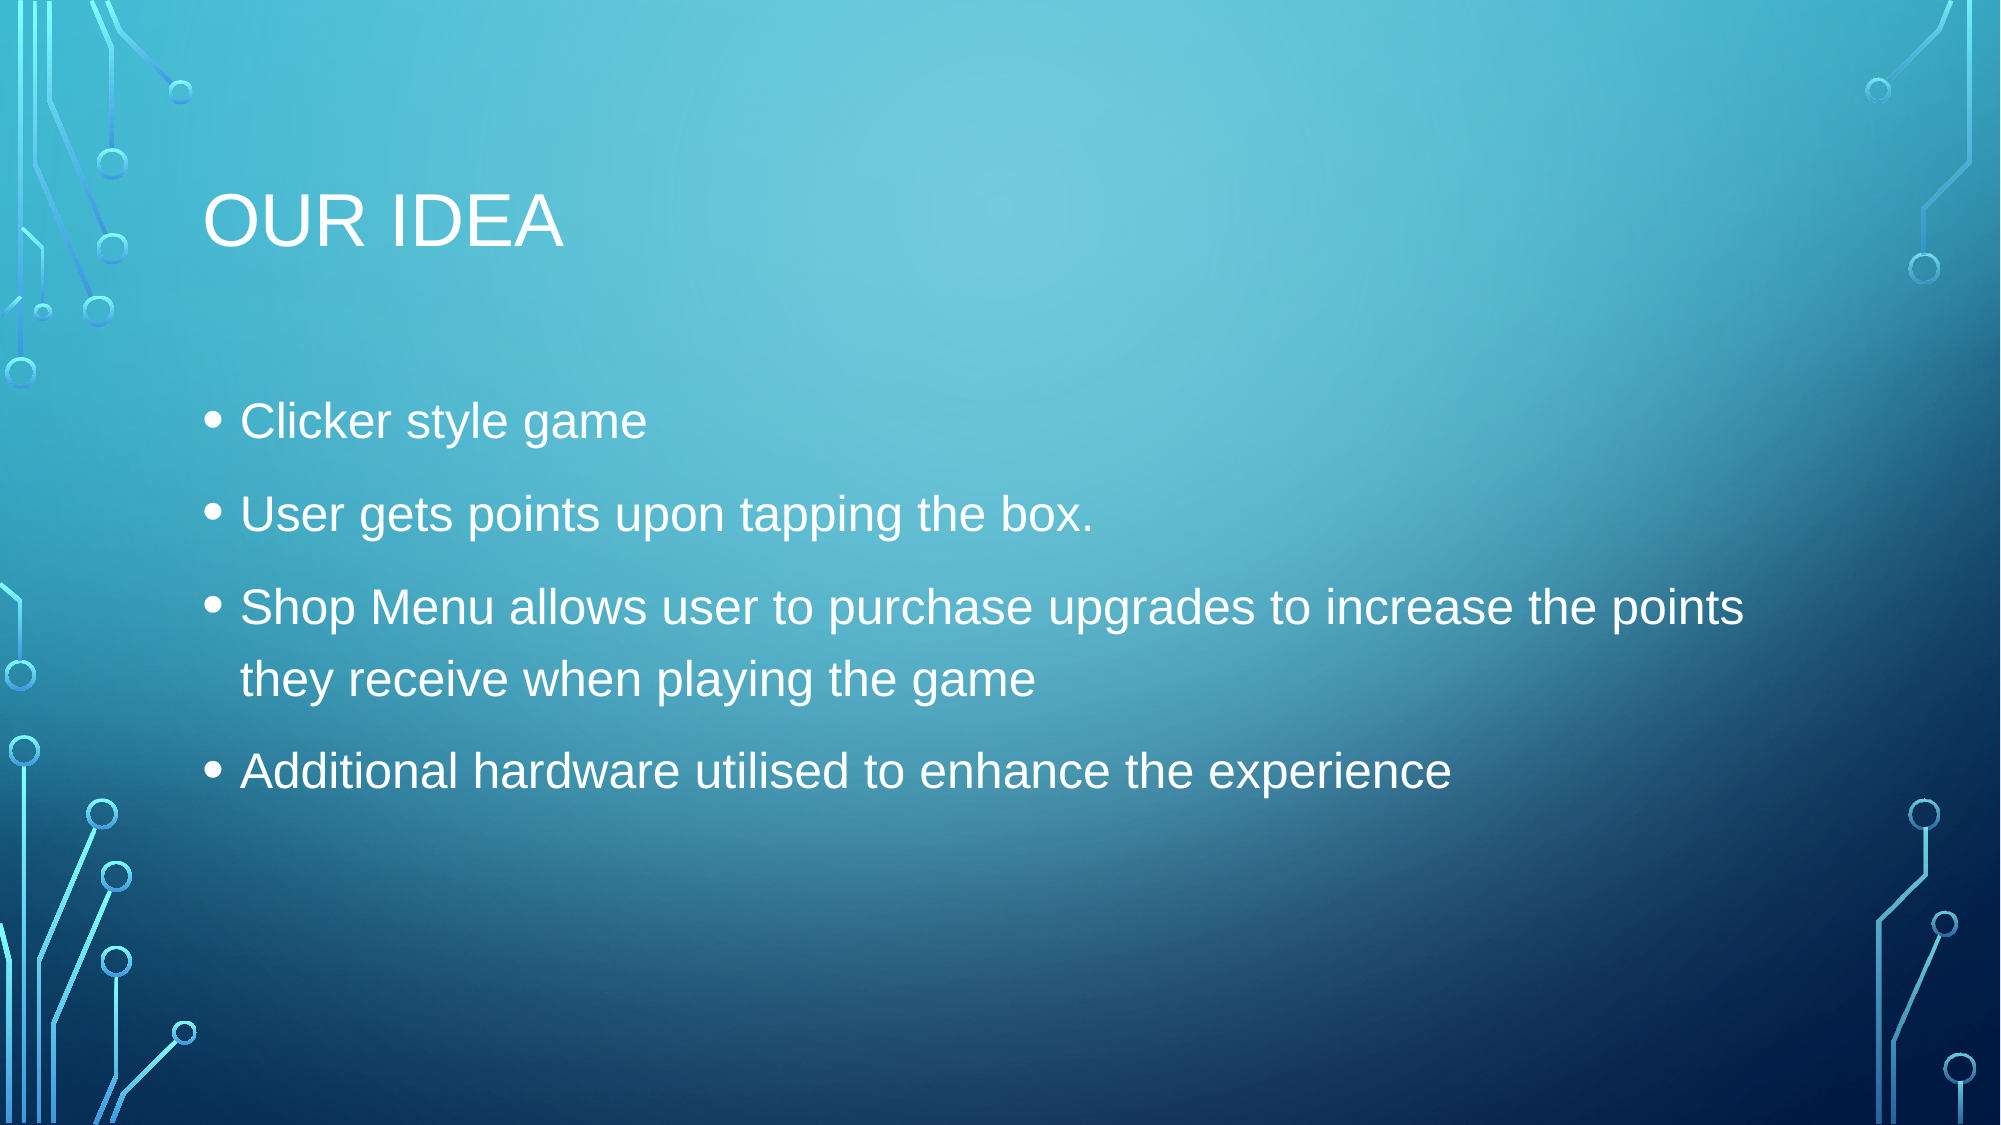

# Our idea
Clicker style game
User gets points upon tapping the box.
Shop Menu allows user to purchase upgrades to increase the points they receive when playing the game
Additional hardware utilised to enhance the experience